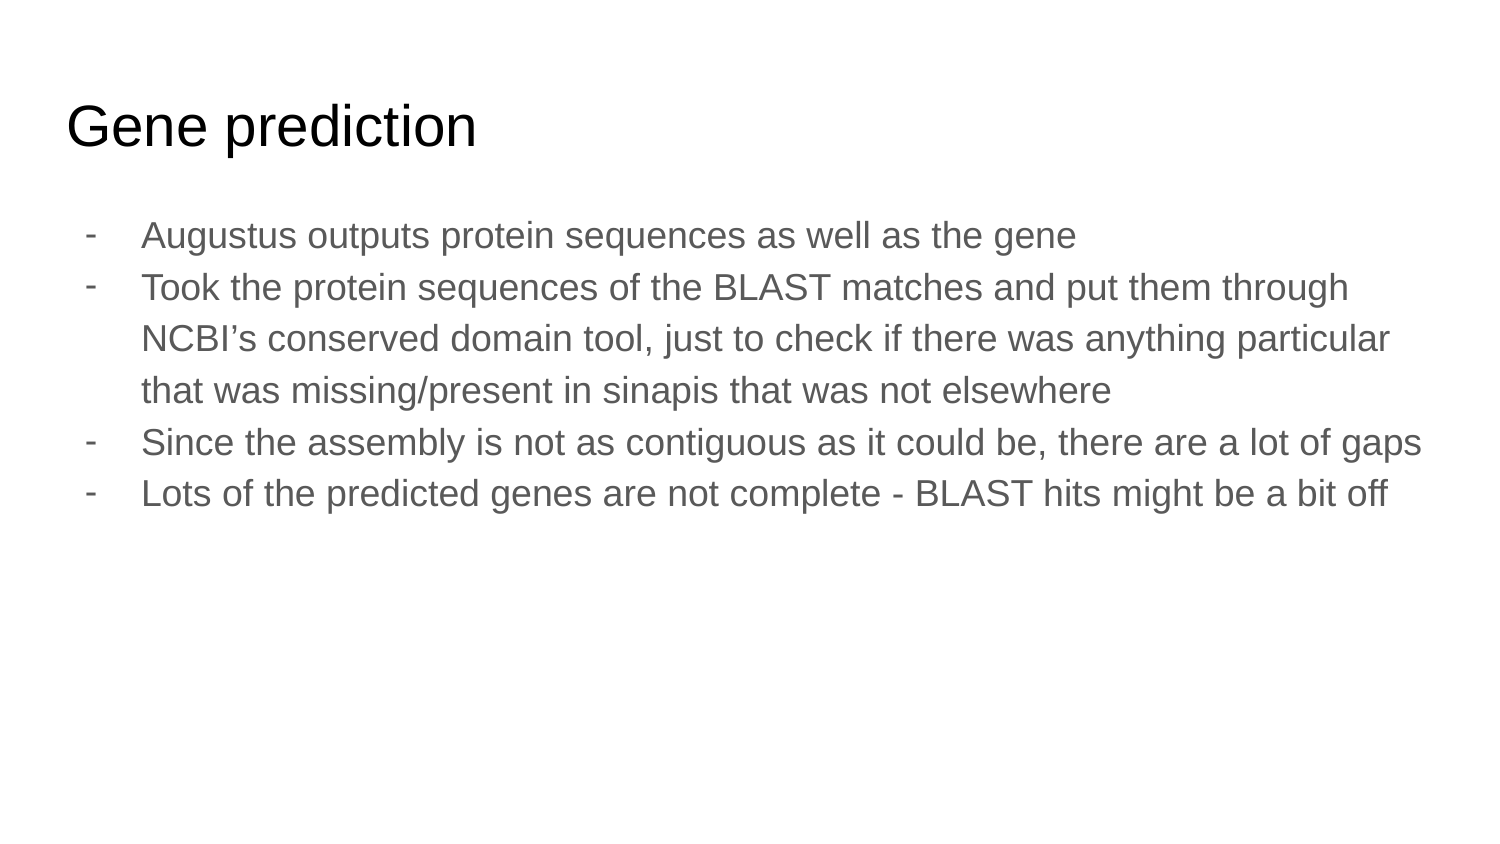

# Gene prediction
Augustus outputs protein sequences as well as the gene
Took the protein sequences of the BLAST matches and put them through NCBI’s conserved domain tool, just to check if there was anything particular that was missing/present in sinapis that was not elsewhere
Since the assembly is not as contiguous as it could be, there are a lot of gaps
Lots of the predicted genes are not complete - BLAST hits might be a bit off